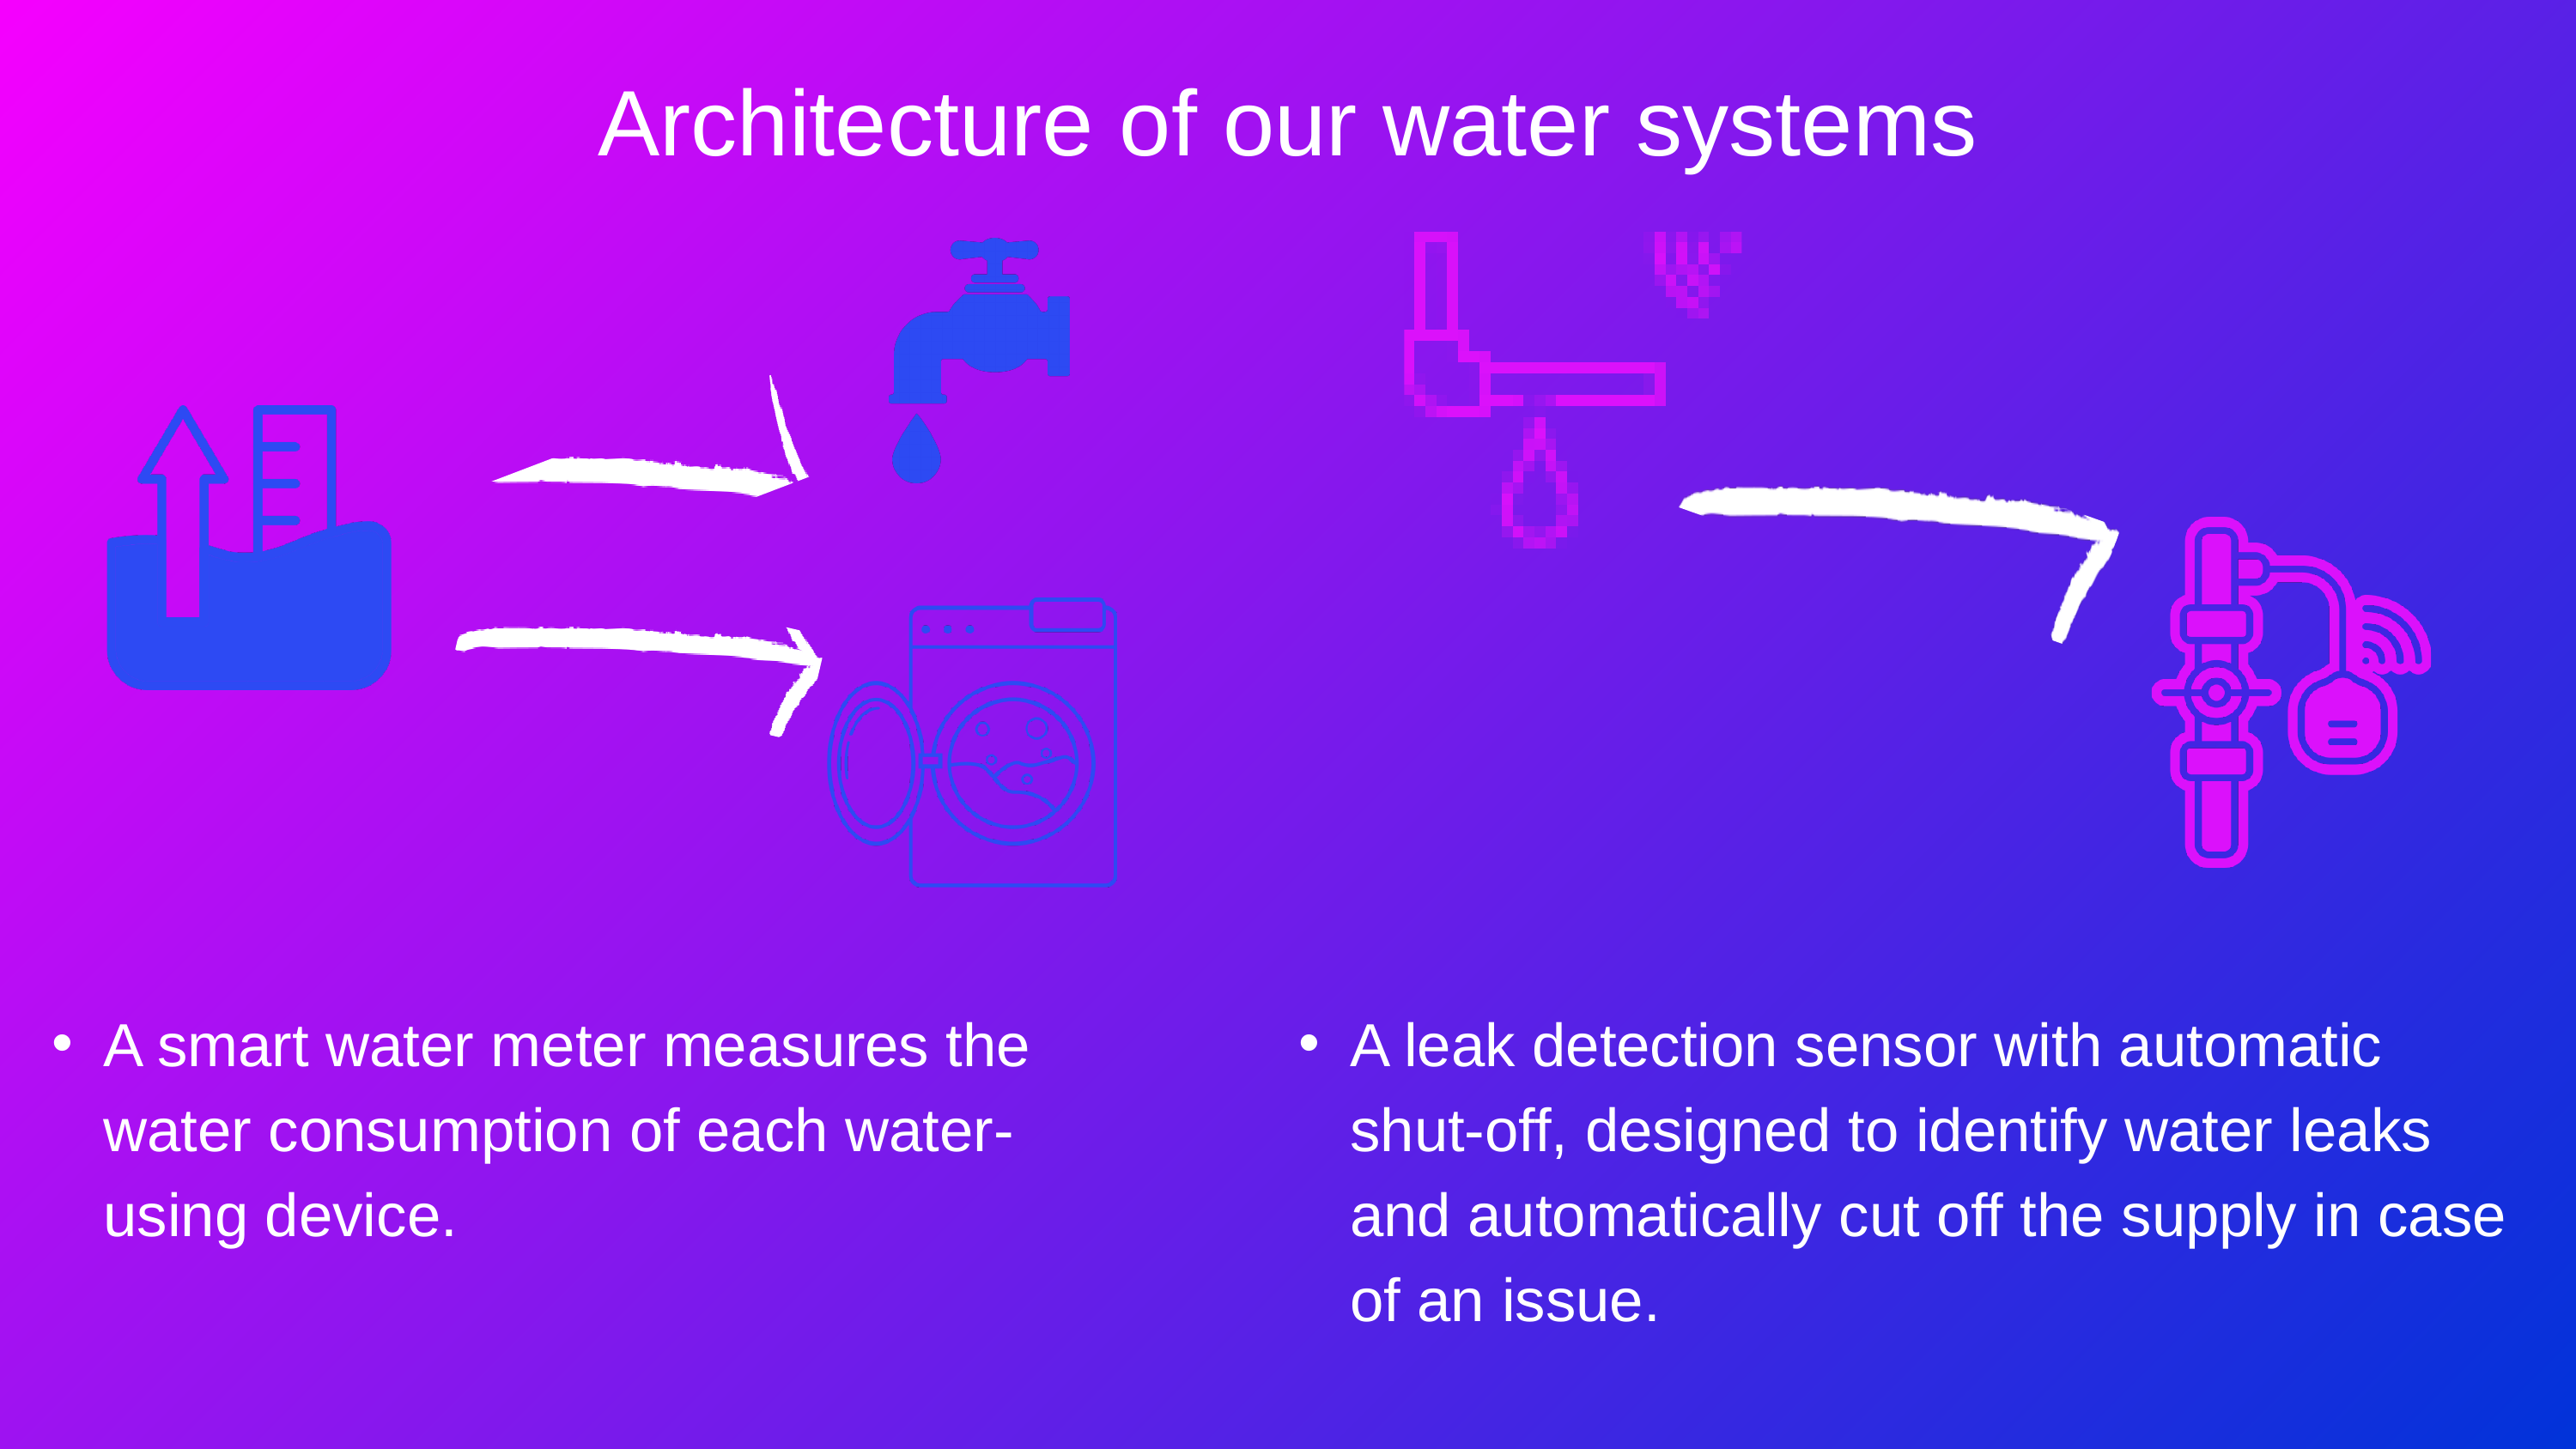

Architecture of our water systems

A smart water meter measures the water consumption of each water-using device.
A leak detection sensor with automatic shut-off, designed to identify water leaks and automatically cut off the supply in case of an issue.